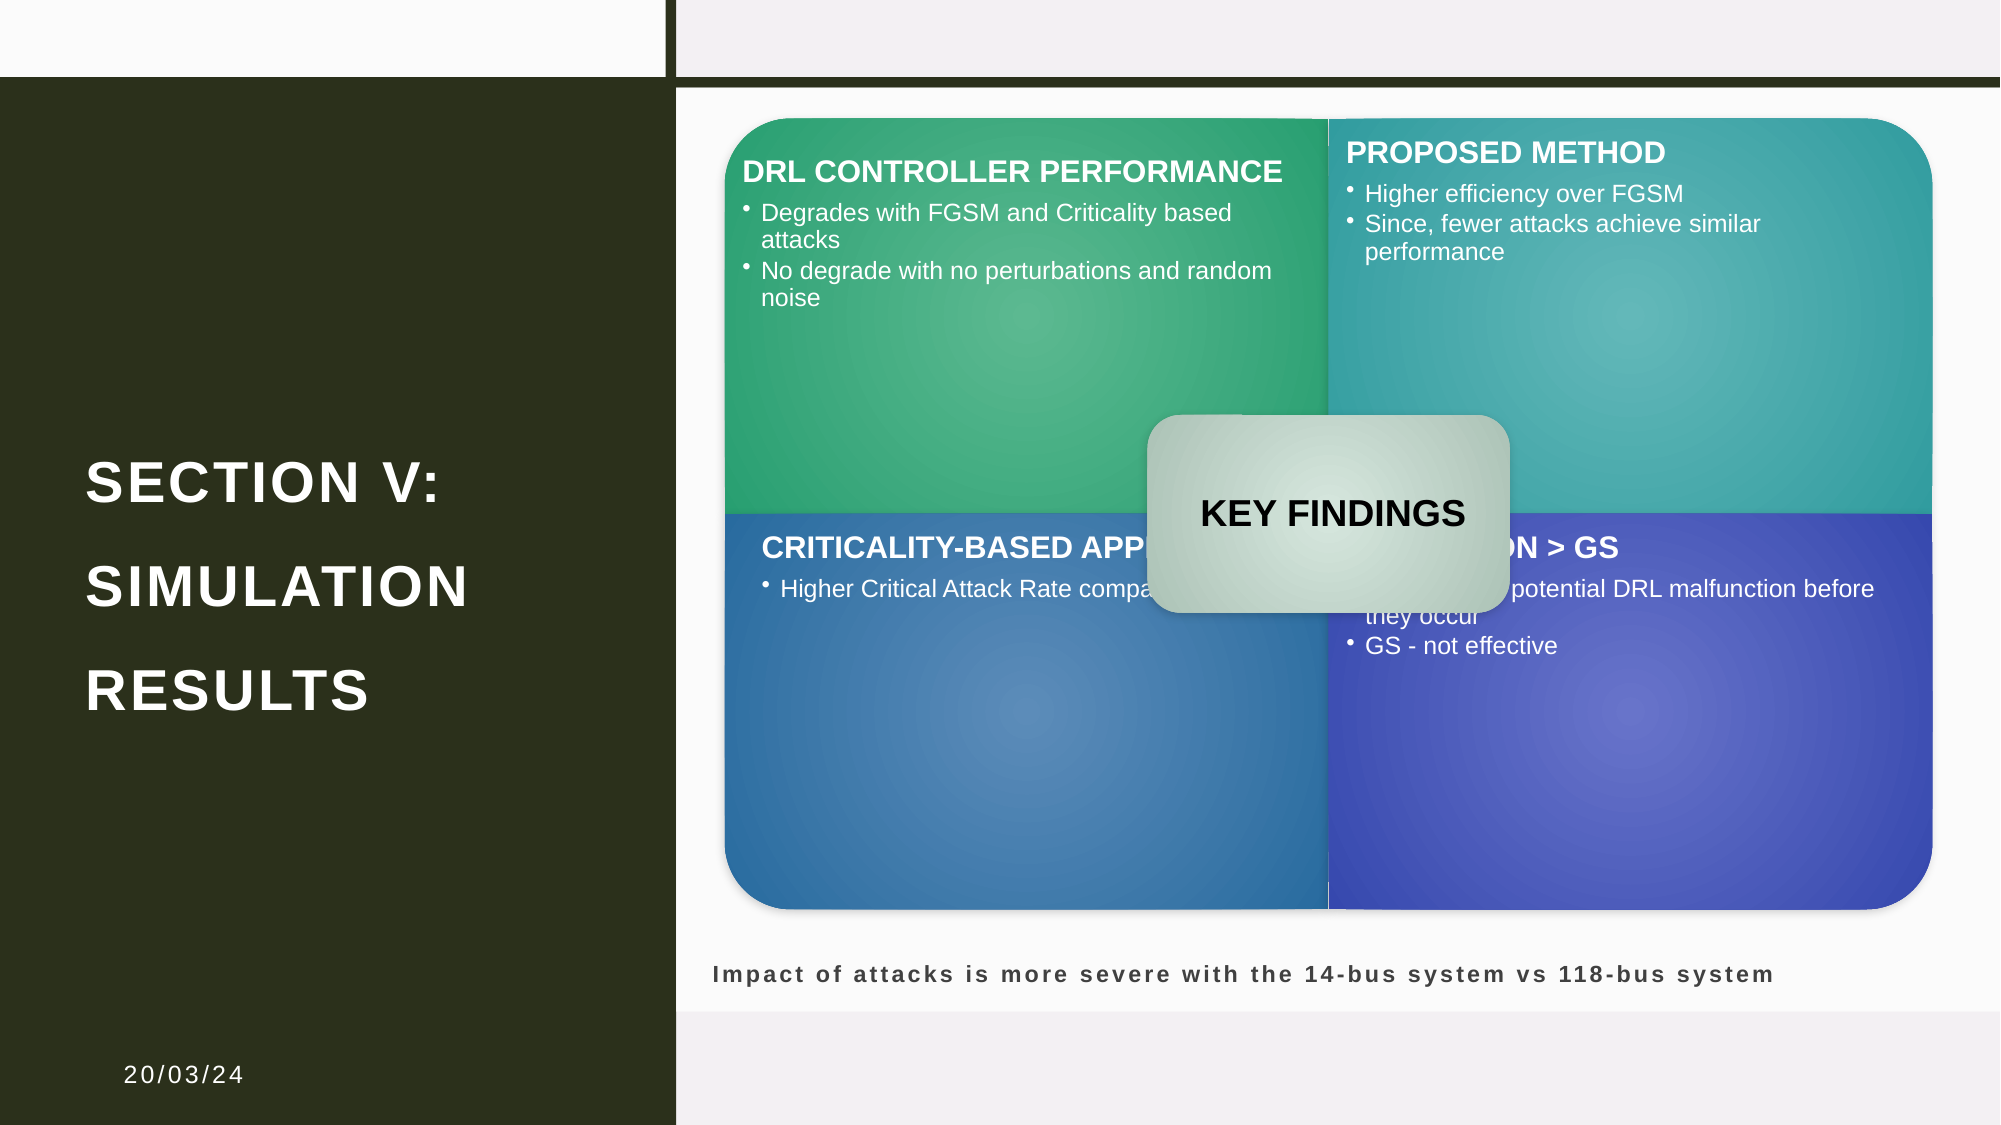

DRL CONTROLLER PERFORMANCE
Degrades with FGSM and Criticality based attacks
No degrade with no perturbations and random noise
PROPOSED METHOD
Higher efficiency over FGSM
Since, fewer attacks achieve similar performance
CRITICALITY-BASED APPROACH
Higher Critical Attack Rate compared to FGSM
P-FUNCTION > GS
Prediction of potential DRL malfunction before they occur
GS - not effective
KEY FINDINGS
# SECTION V: SIMULATION RESULTS

Impact of attacks is more severe with the 14-bus system vs 118-bus system

20/03/24
ABHILASH KASHYAP BALASUBRAMANYAM
15